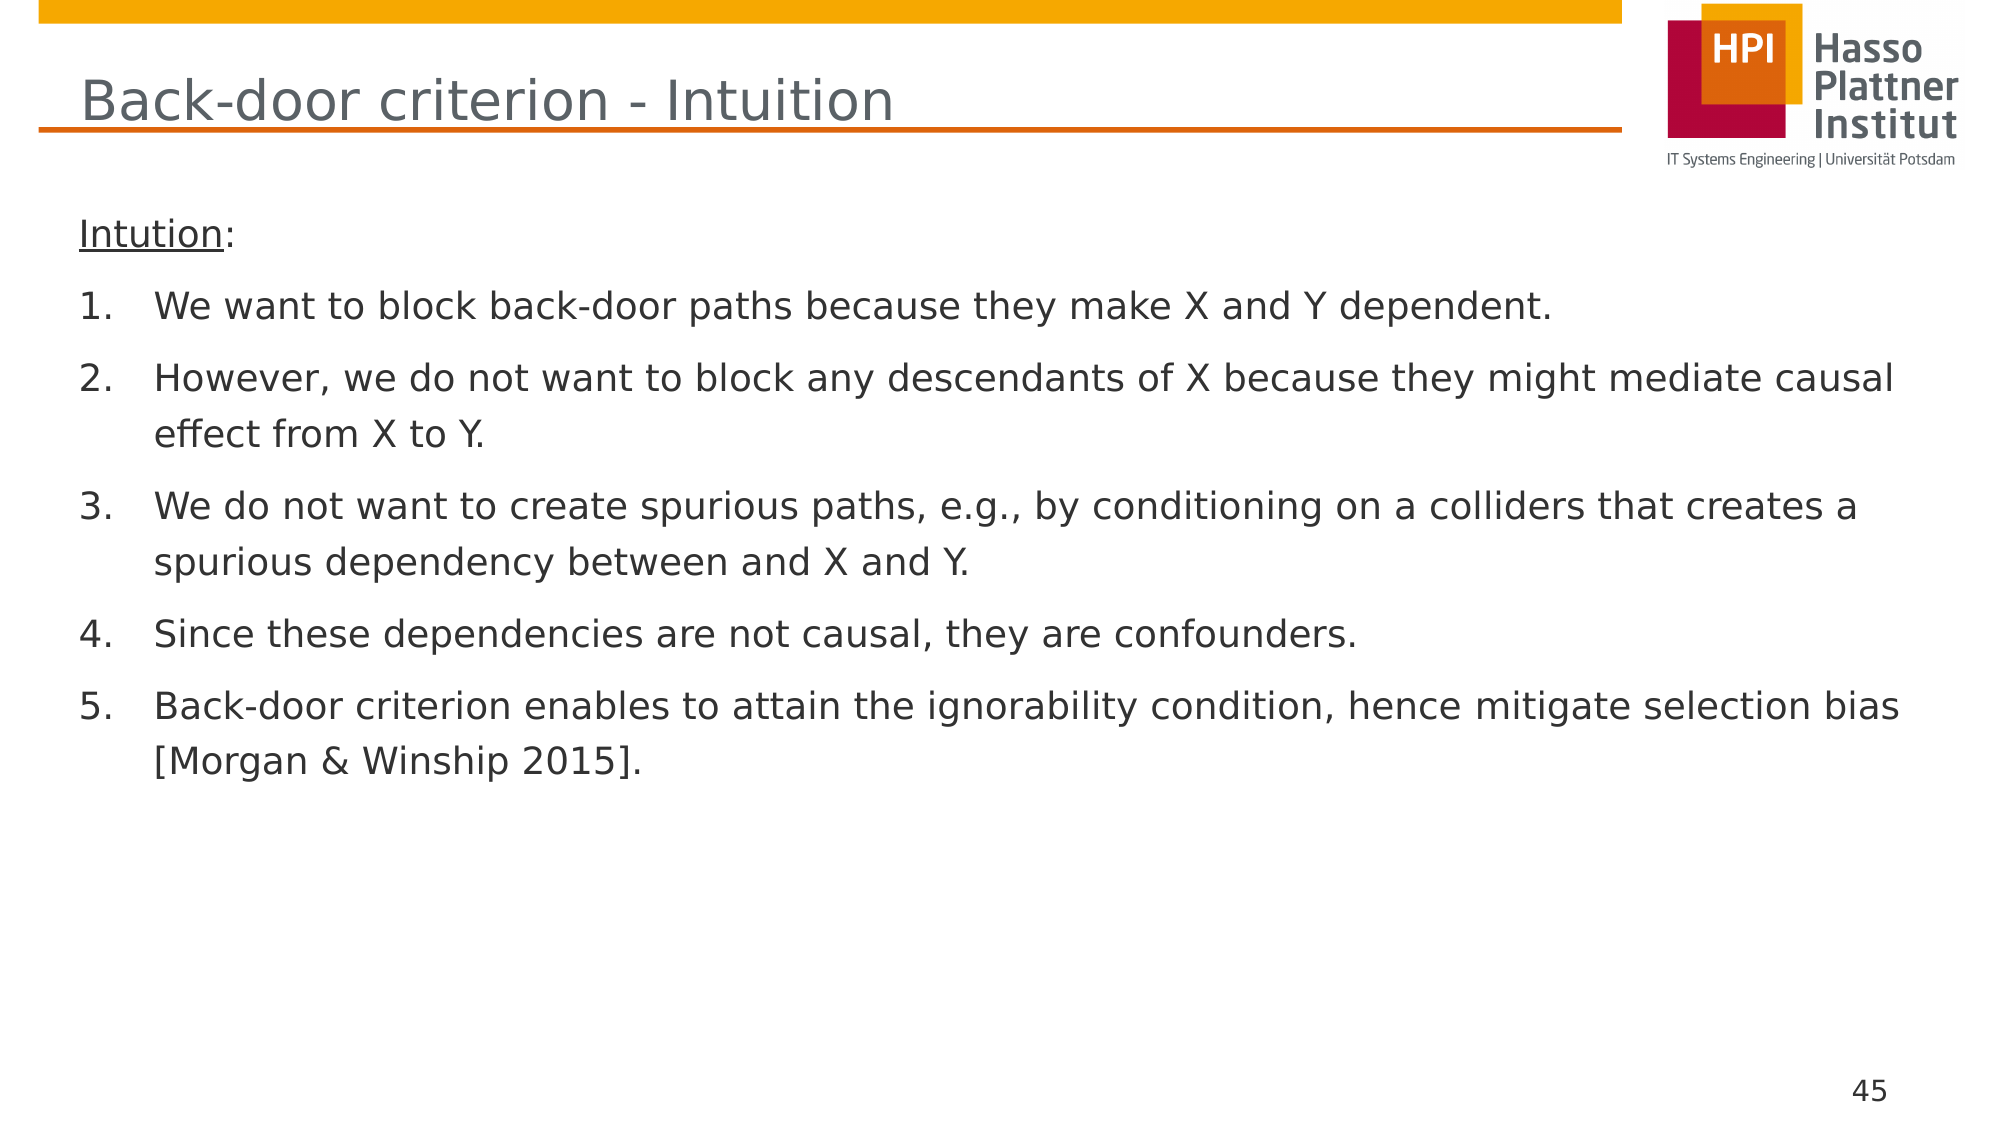

# Back-door criterion - Intuition
Intution:
We want to block back-door paths because they make X and Y dependent.
However, we do not want to block any descendants of X because they might mediate causal effect from X to Y.
We do not want to create spurious paths, e.g., by conditioning on a colliders that creates a spurious dependency between and X and Y.
Since these dependencies are not causal, they are confounders.
Back-door criterion enables to attain the ignorability condition, hence mitigate selection bias [Morgan & Winship 2015].

45